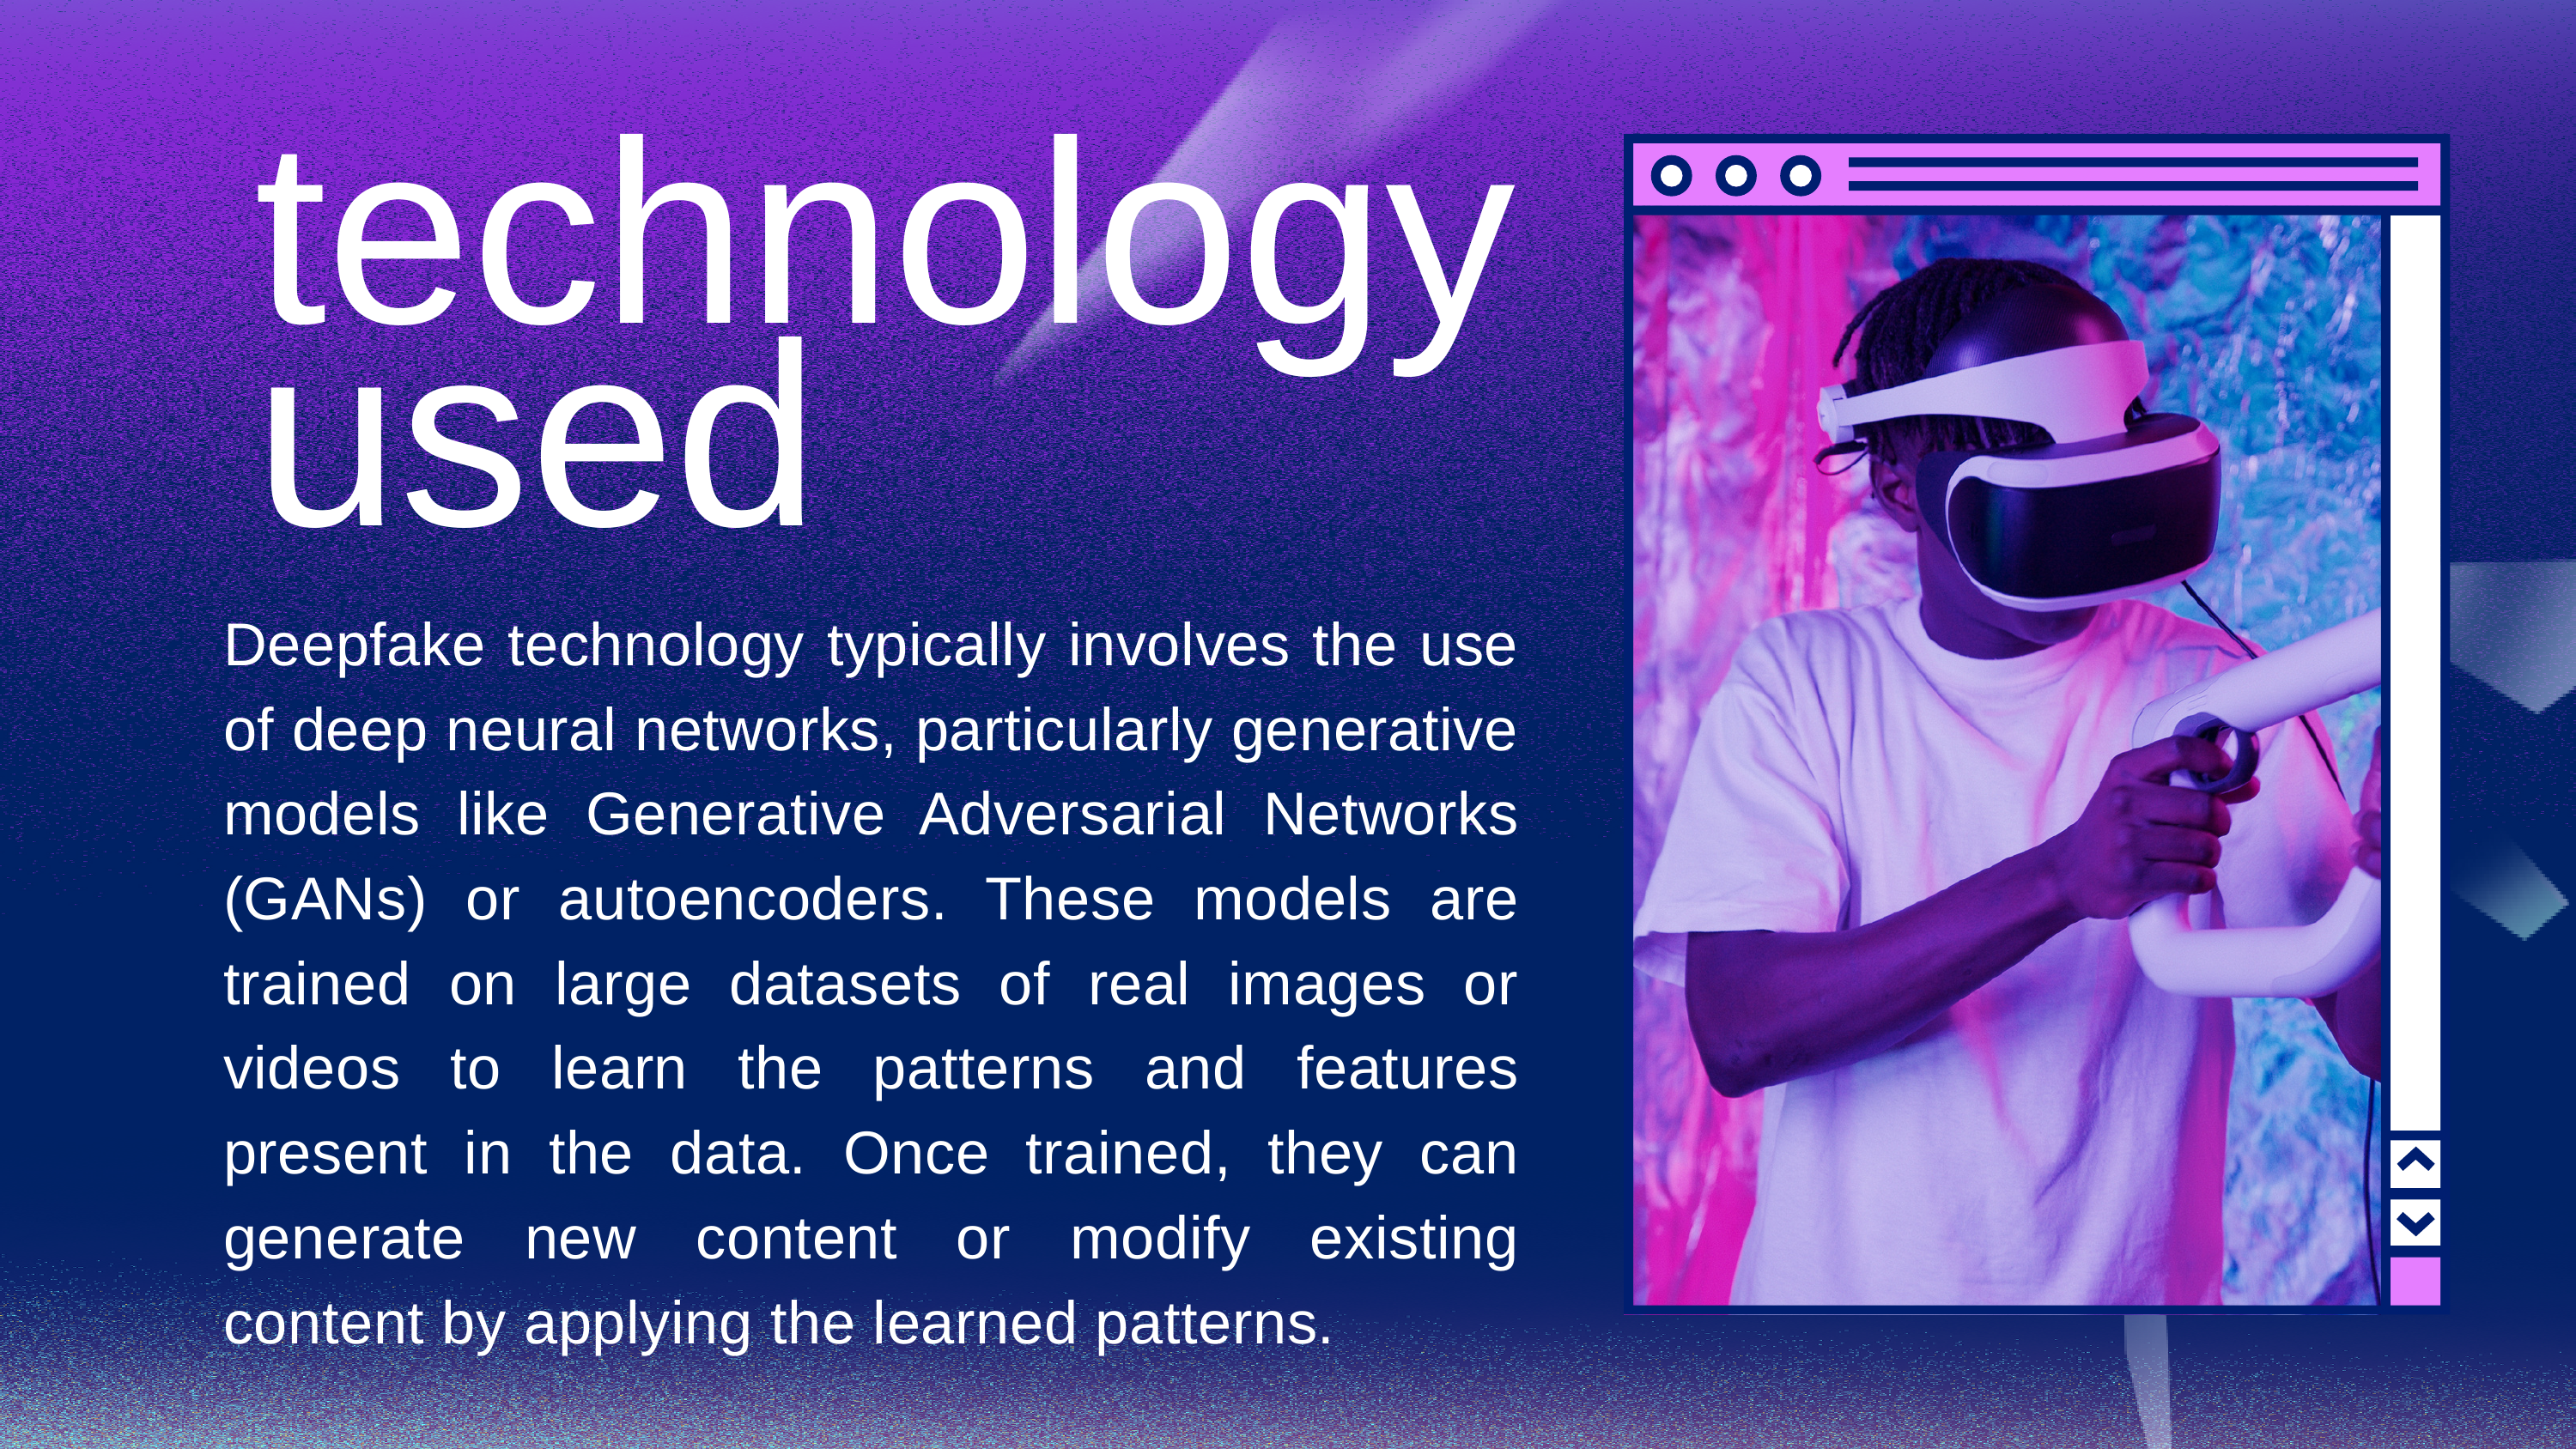

technology
 used
Deepfake technology typically involves the use of deep neural networks, particularly generative models like Generative Adversarial Networks (GANs) or autoencoders. These models are trained on large datasets of real images or videos to learn the patterns and features present in the data. Once trained, they can generate new content or modify existing content by applying the learned patterns.